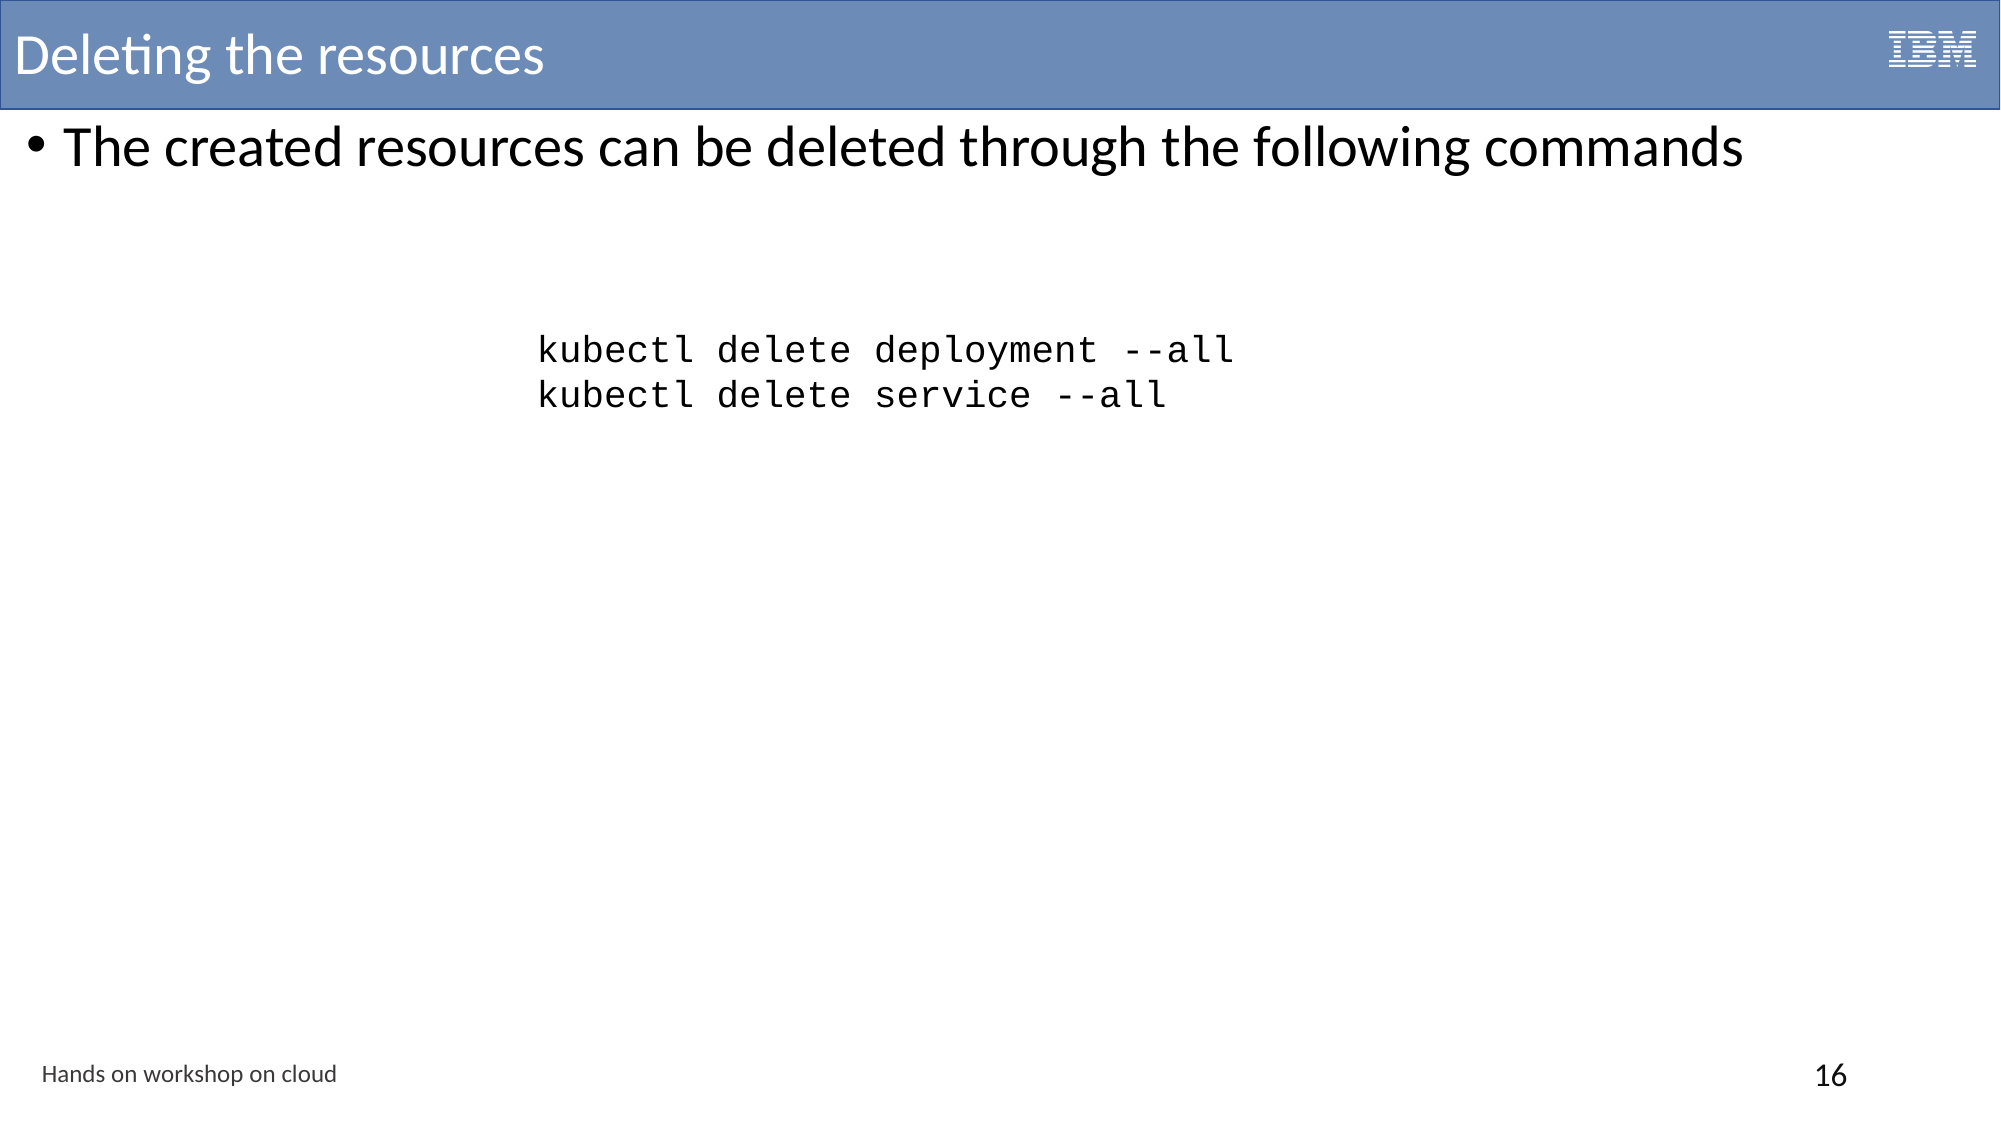

# Deleting the resources
The created resources can be deleted through the following commands
kubectl delete deployment --all
kubectl delete service --all
Hands on workshop on cloud
16